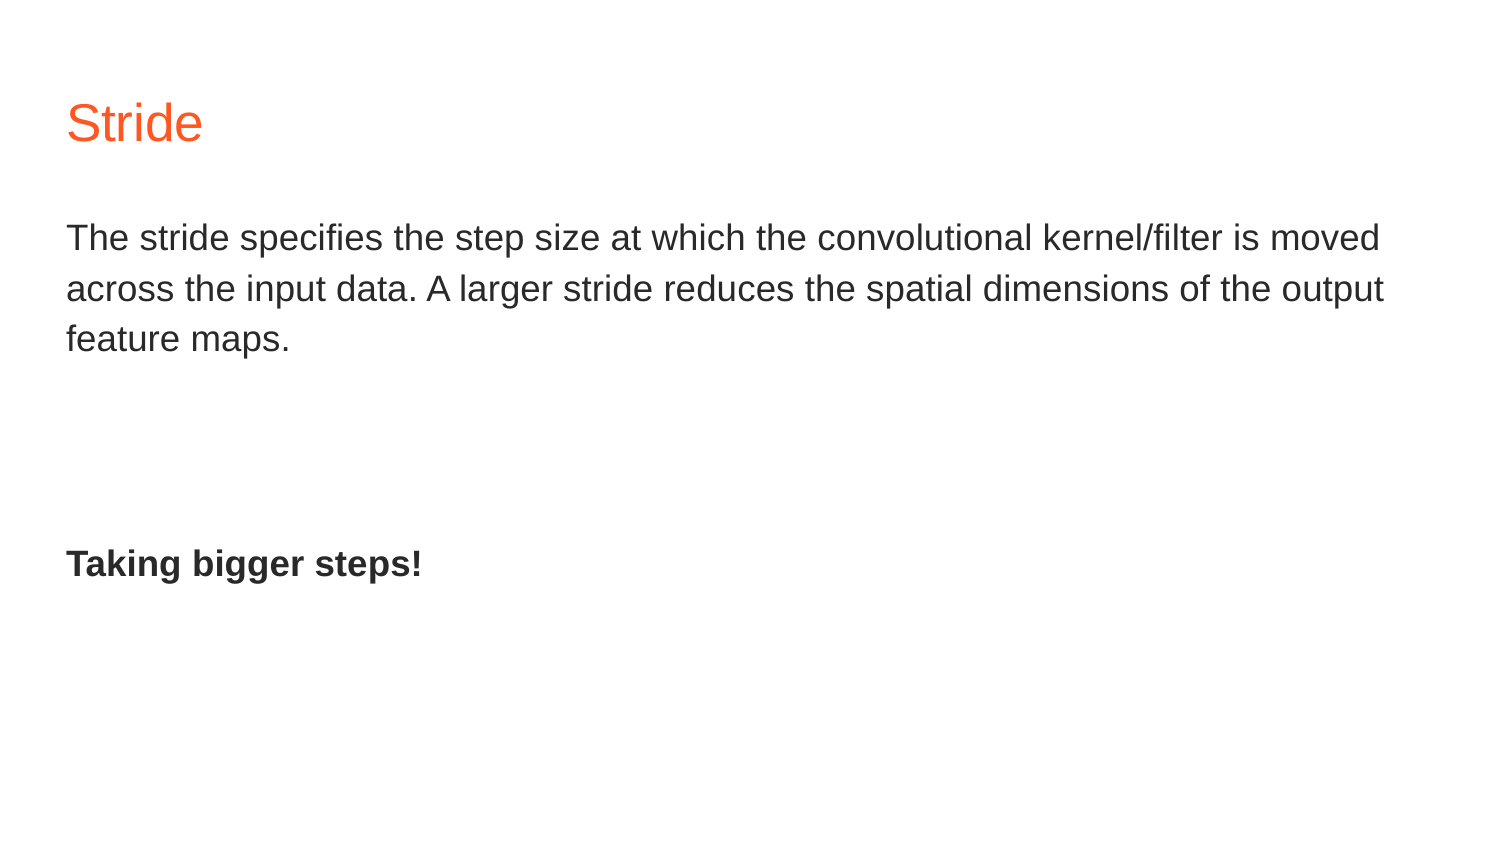

# Stride
The stride specifies the step size at which the convolutional kernel/filter is moved across the input data. A larger stride reduces the spatial dimensions of the output feature maps.

Taking bigger steps!